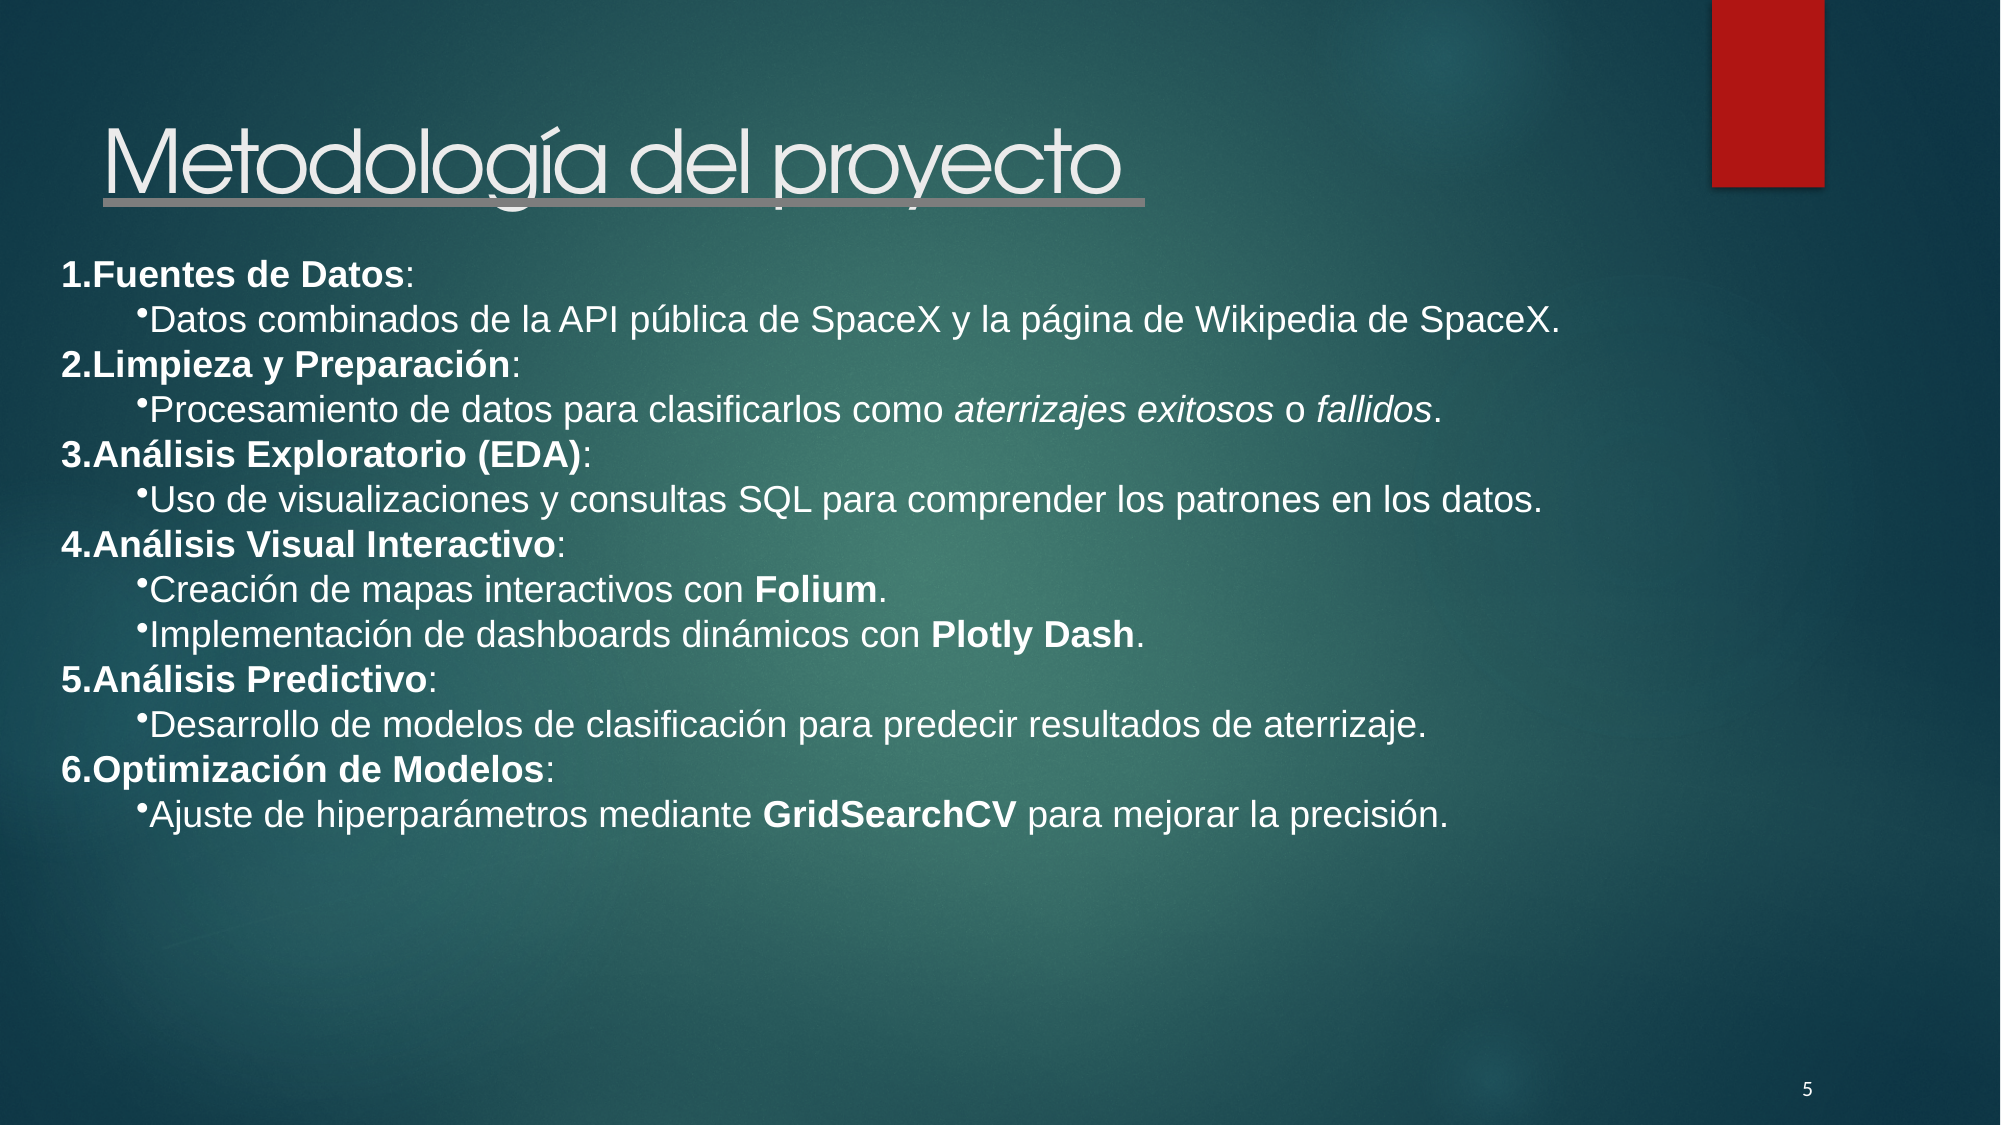

# Metodología del proyecto
Fuentes de Datos:
Datos combinados de la API pública de SpaceX y la página de Wikipedia de SpaceX.
Limpieza y Preparación:
Procesamiento de datos para clasificarlos como aterrizajes exitosos o fallidos.
Análisis Exploratorio (EDA):
Uso de visualizaciones y consultas SQL para comprender los patrones en los datos.
Análisis Visual Interactivo:
Creación de mapas interactivos con Folium.
Implementación de dashboards dinámicos con Plotly Dash.
Análisis Predictivo:
Desarrollo de modelos de clasificación para predecir resultados de aterrizaje.
Optimización de Modelos:
Ajuste de hiperparámetros mediante GridSearchCV para mejorar la precisión.
5